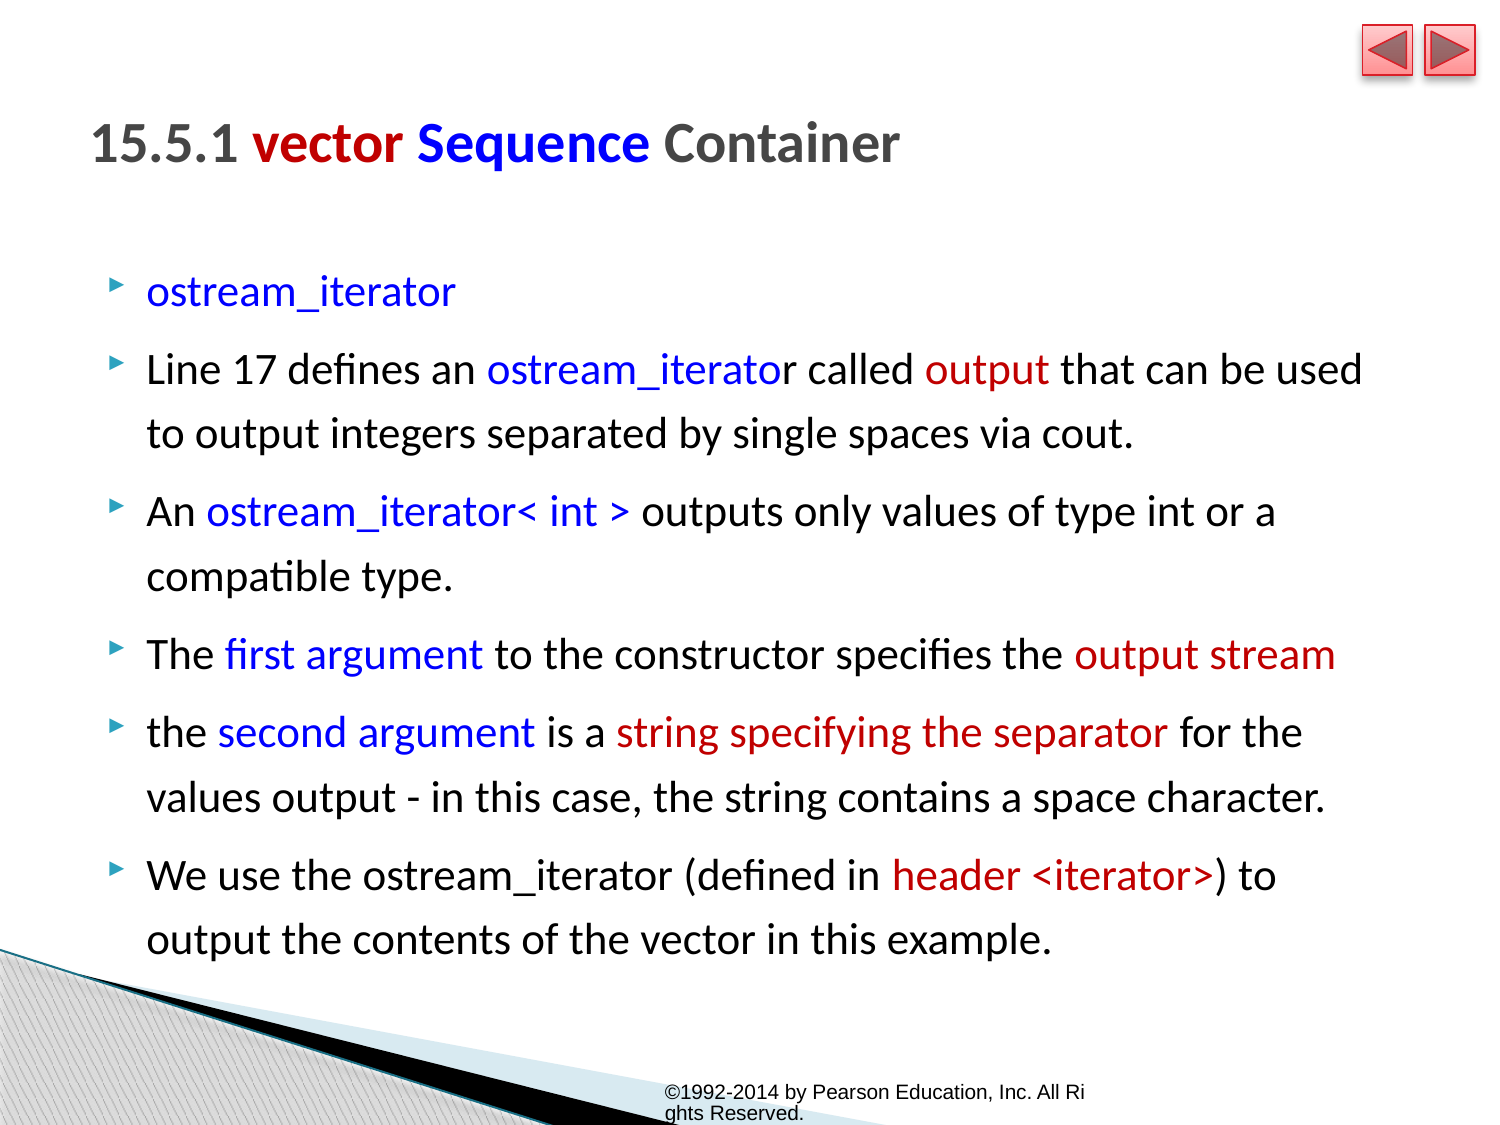

# 15.5.1 vector Sequence Container
ostream_iterator
Line 17 defines an ostream_iterator called output that can be used to output integers separated by single spaces via cout.
An ostream_iterator< int > outputs only values of type int or a compatible type.
The first argument to the constructor specifies the output stream
the second argument is a string specifying the separator for the values output - in this case, the string contains a space character.
We use the ostream_iterator (defined in header <iterator>) to output the contents of the vector in this example.
©1992-2014 by Pearson Education, Inc. All Rights Reserved.